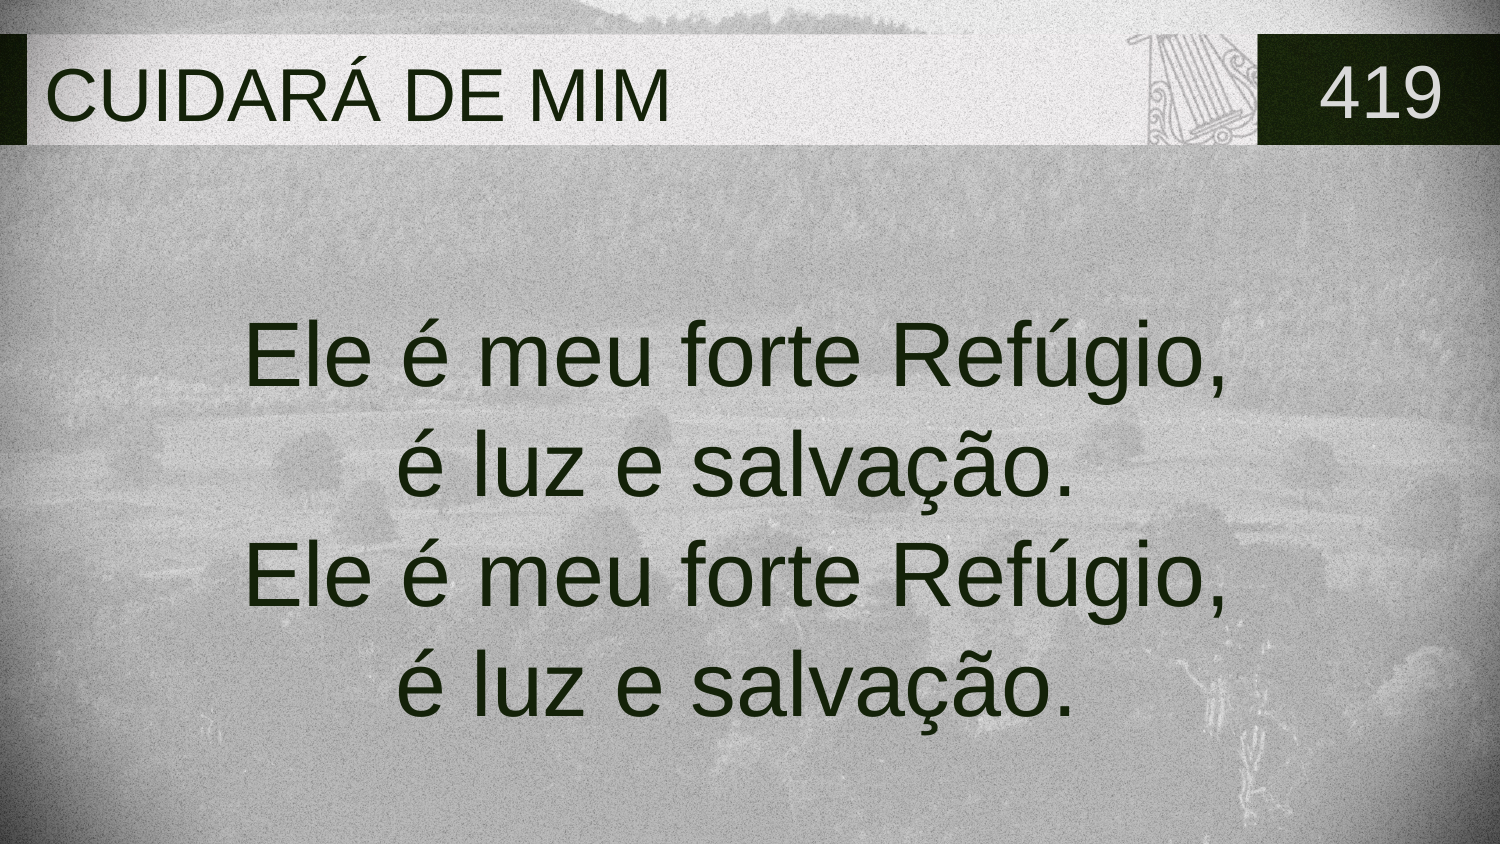

# CUIDARÁ DE MIM
419
Ele é meu forte Refúgio,
é luz e salvação.
Ele é meu forte Refúgio,
é luz e salvação.